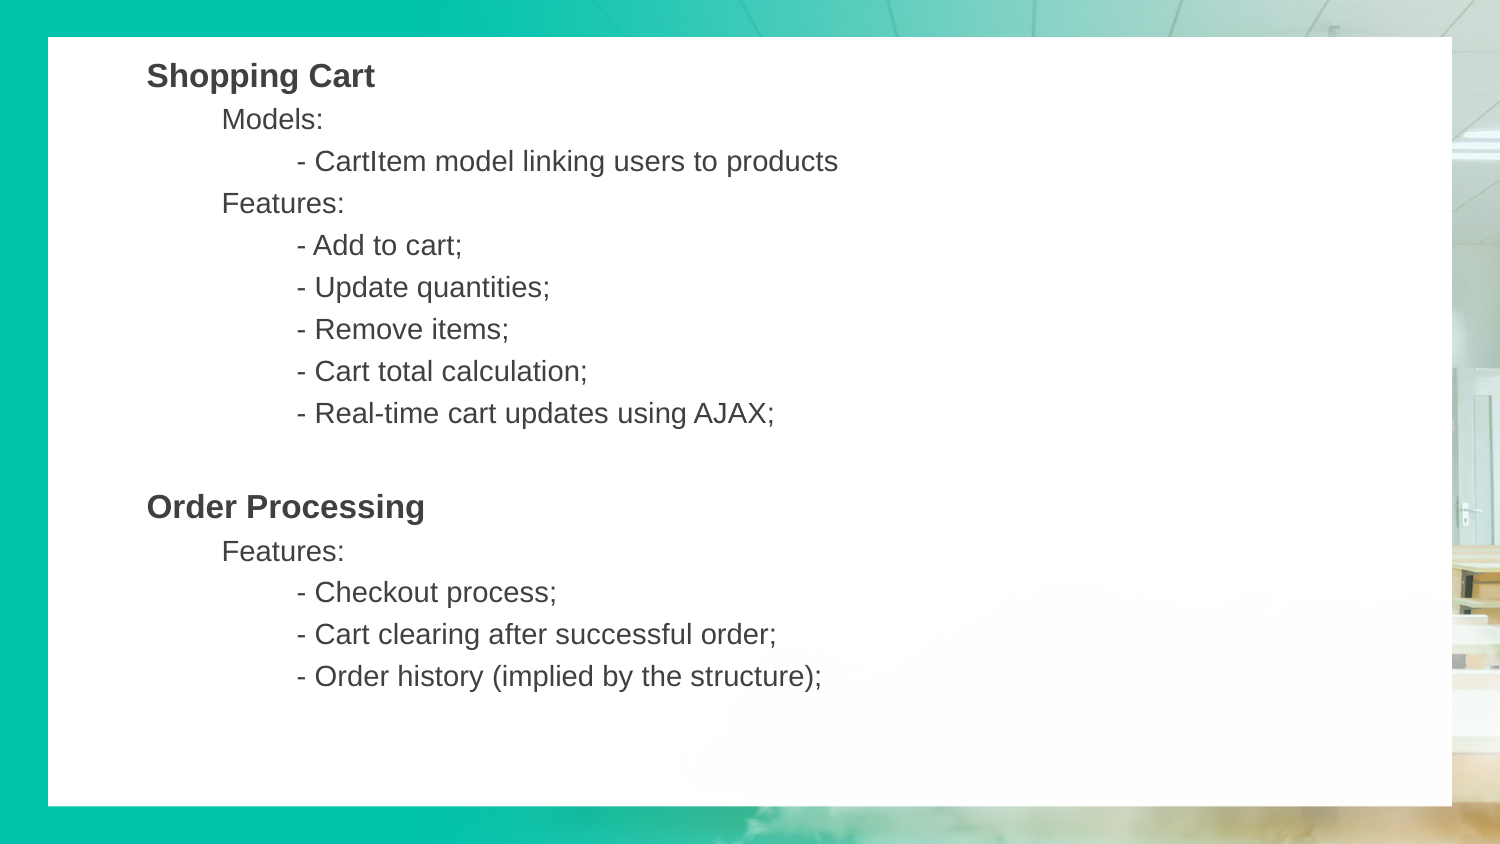

Shopping Cart
Models:
- CartItem model linking users to products
Features:
- Add to cart;
- Update quantities;
- Remove items;
- Cart total calculation;
- Real-time cart updates using AJAX;

Order Processing
Features:
- Checkout process;
- Cart clearing after successful order;
- Order history (implied by the structure);